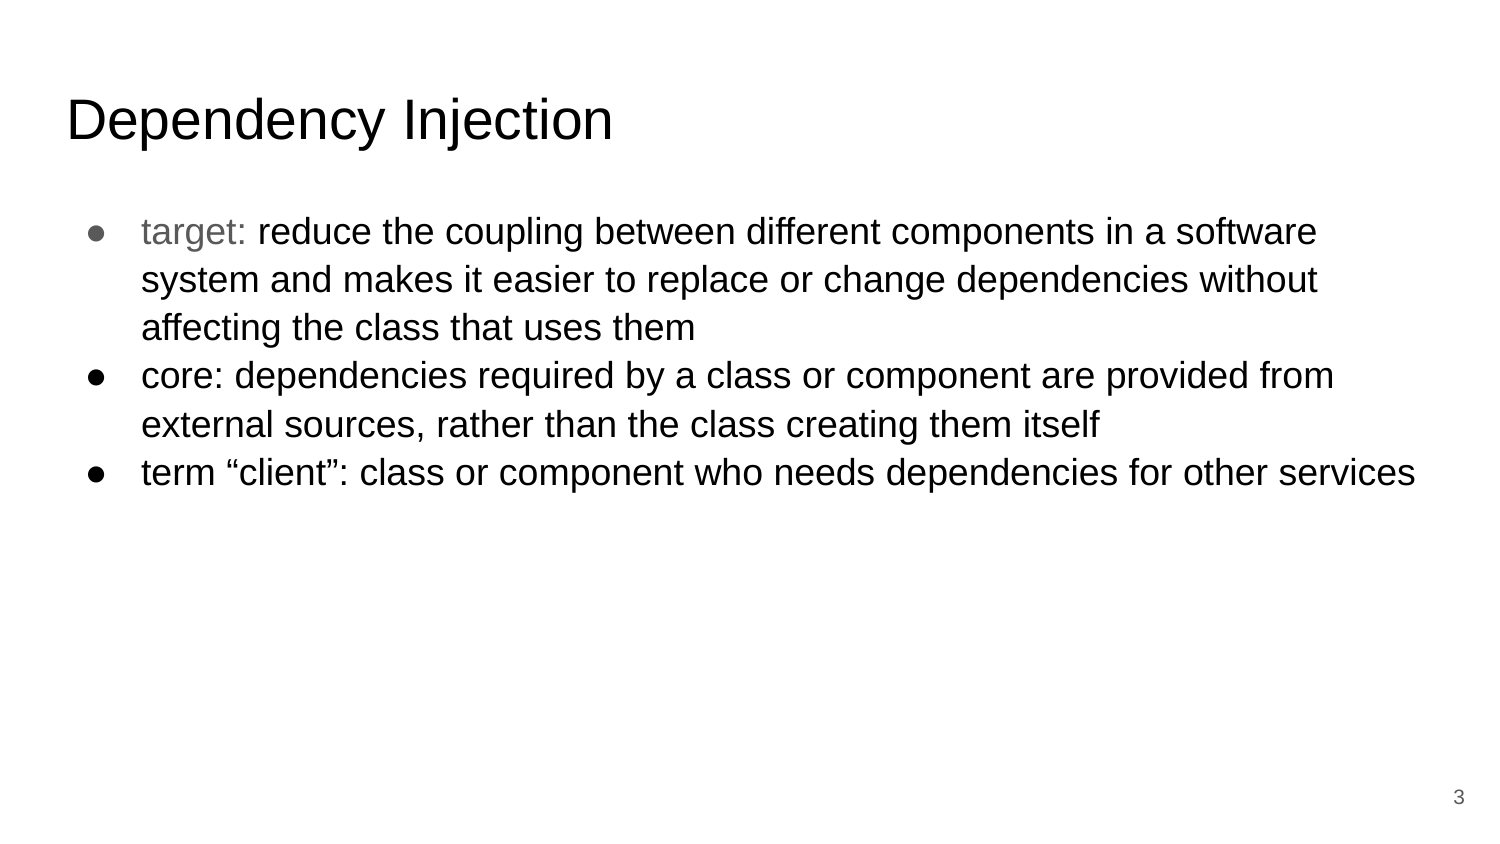

# Dependency Injection
target: reduce the coupling between different components in a software system and makes it easier to replace or change dependencies without affecting the class that uses them
core: dependencies required by a class or component are provided from external sources, rather than the class creating them itself
term “client”: class or component who needs dependencies for other services
3